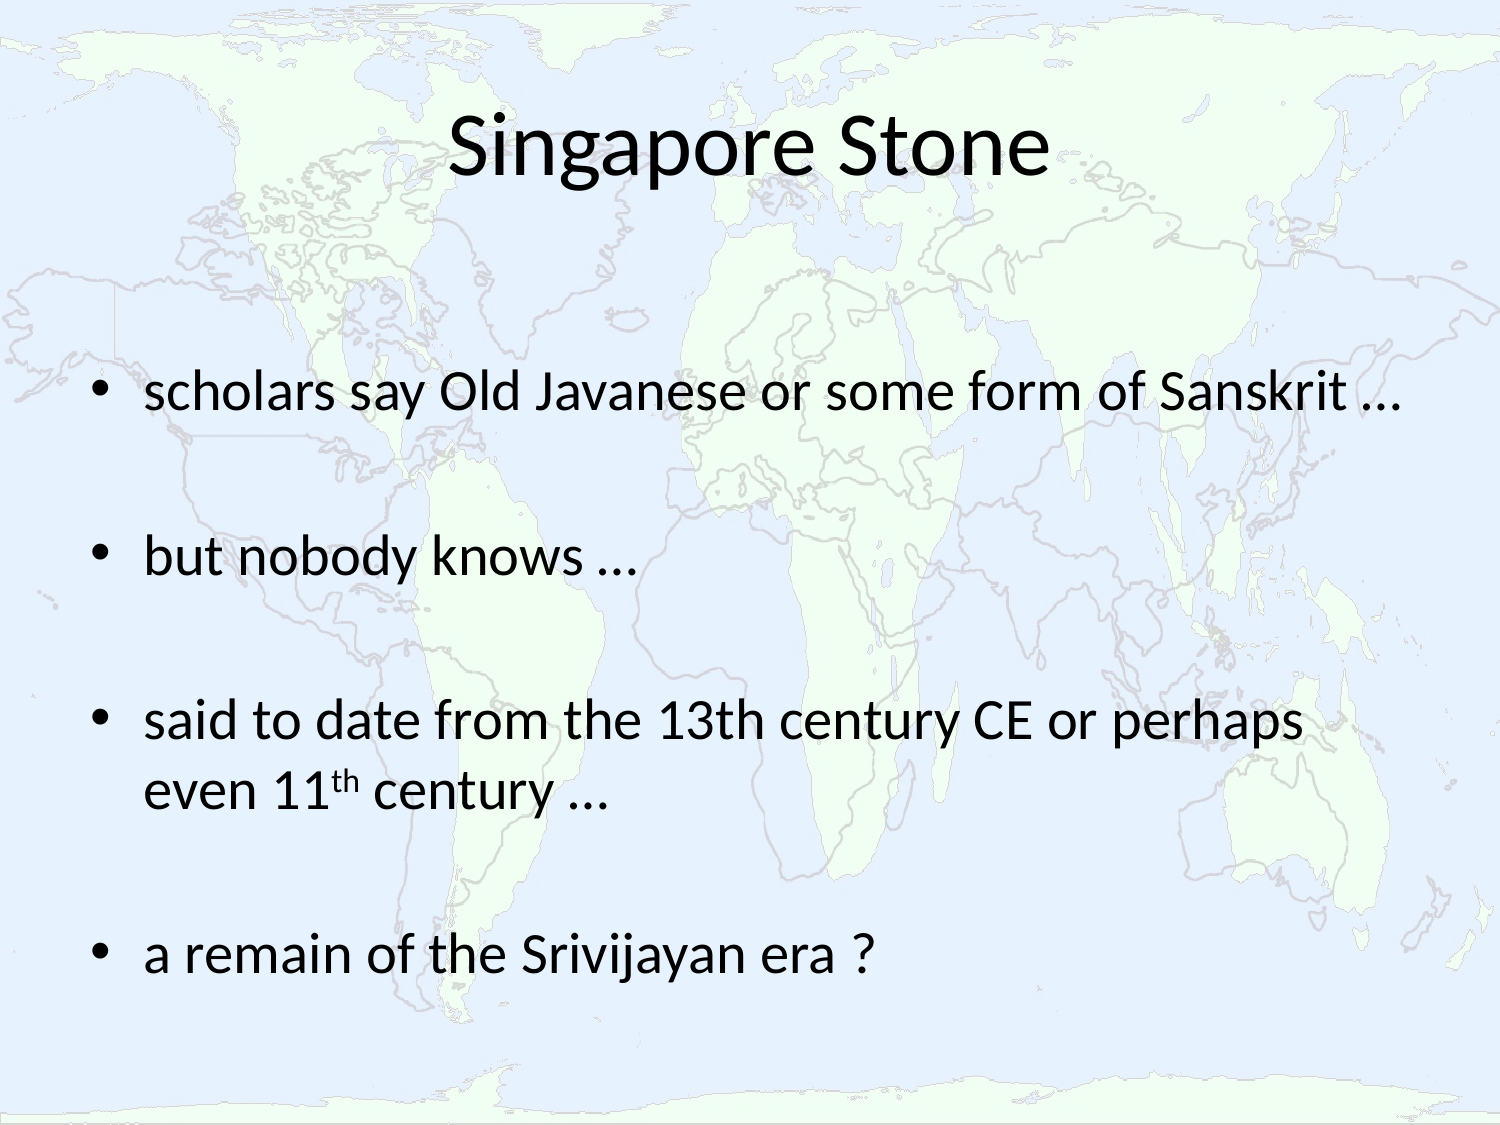

# Singapore Stone

scholars say Old Javanese or some form of Sanskrit …

but nobody knows …

said to date from the 13th century CE or perhaps even 11th century …

a remain of the Srivijayan era ?